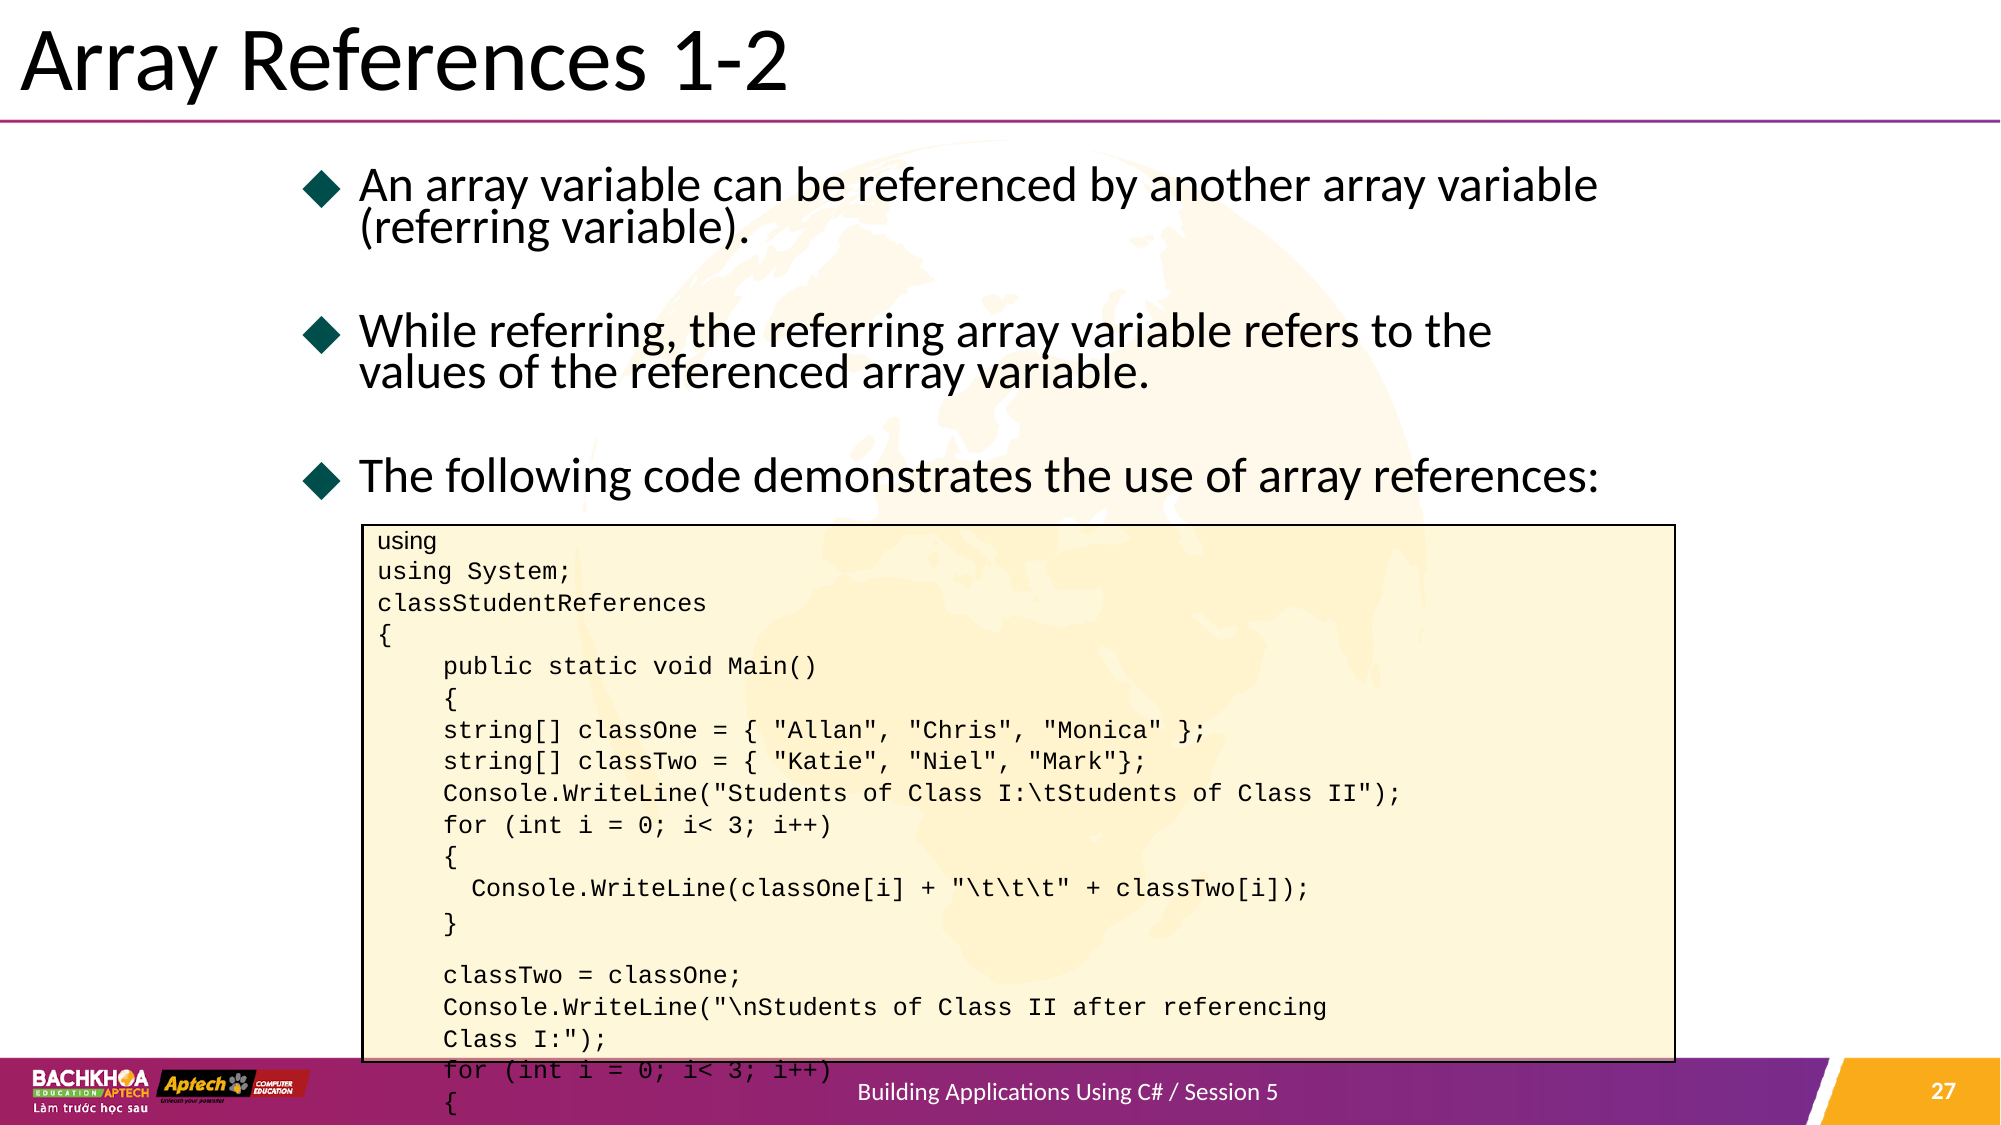

# Array References 1-2

An array variable can be referenced by another array variable (referring variable).

While referring, the referring array variable refers to the values of the referenced array variable.

The following code demonstrates the use of array references:

using
using System;
classStudentReferences
{
public static void Main()
{
string[] classOne = { "Allan", "Chris", "Monica" };
string[] classTwo = { "Katie", "Niel", "Mark"};
Console.WriteLine("Students of Class I:\tStudents of Class II");
for (int i = 0; i< 3; i++)
{
Console.WriteLine(classOne[i] + "\t\t\t" + classTwo[i]);
}
classTwo = classOne;
Console.WriteLine("\nStudents of Class II after referencing
Class I:");
for (int i = 0; i< 3; i++)
{
27
Building Applications Using C# / Session 5